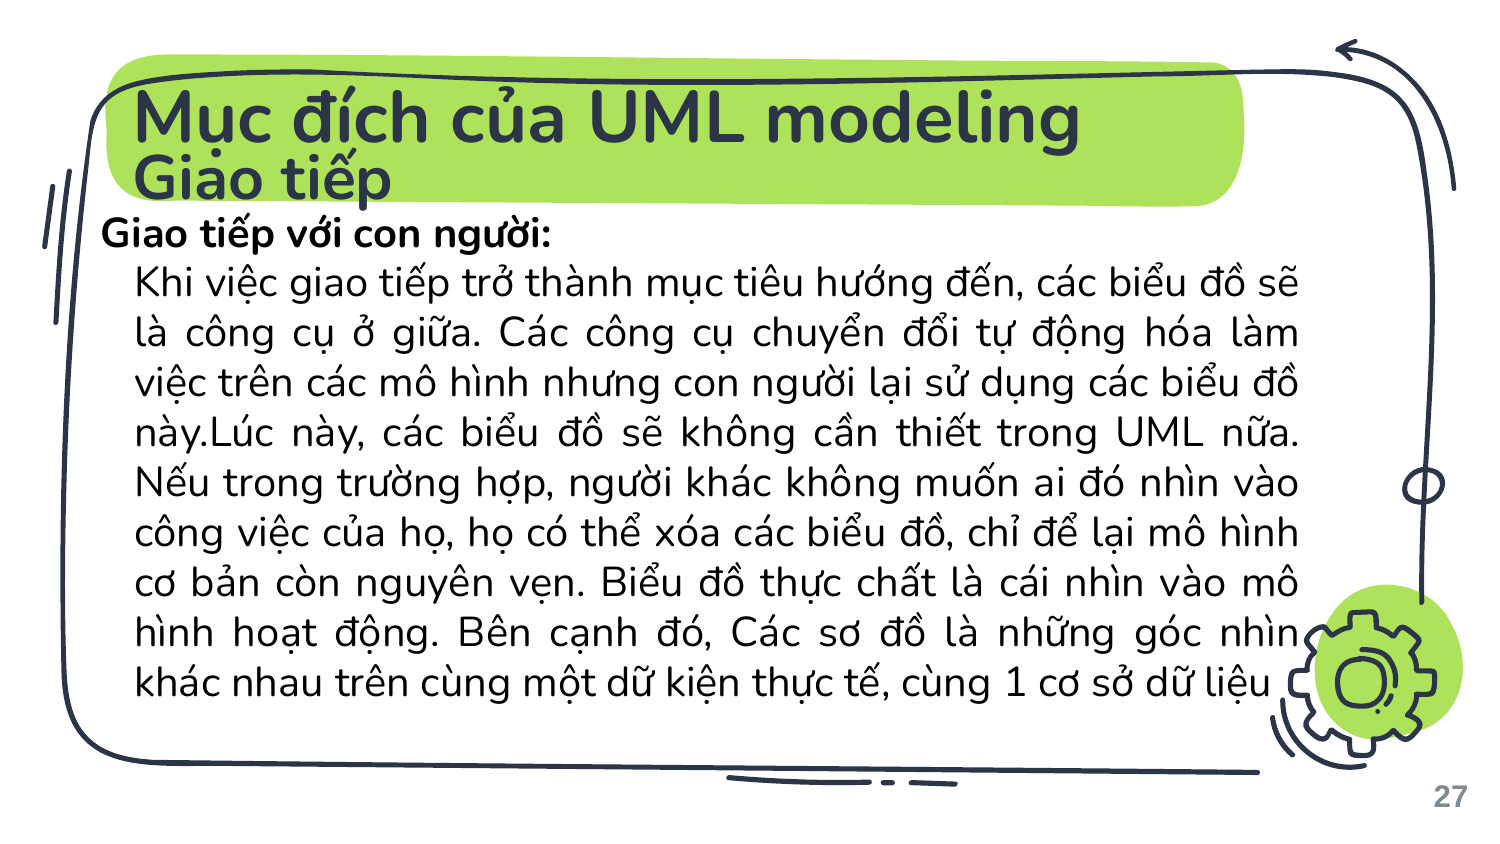

Mục đích của UML modeling
# Giao tiếp
Giao tiếp với con người:
Khi việc giao tiếp trở thành mục tiêu hướng đến, các biểu đồ sẽ là công cụ ở giữa. Các công cụ chuyển đổi tự động hóa làm việc trên các mô hình nhưng con người lại sử dụng các biểu đồ này.Lúc này, các biểu đồ sẽ không cần thiết trong UML nữa. Nếu trong trường hợp, người khác không muốn ai đó nhìn vào công việc của họ, họ có thể xóa các biểu đồ, chỉ để lại mô hình cơ bản còn nguyên vẹn. Biểu đồ thực chất là cái nhìn vào mô hình hoạt động. Bên cạnh đó, Các sơ đồ là những góc nhìn khác nhau trên cùng một dữ kiện thực tế, cùng 1 cơ sở dữ liệu

27